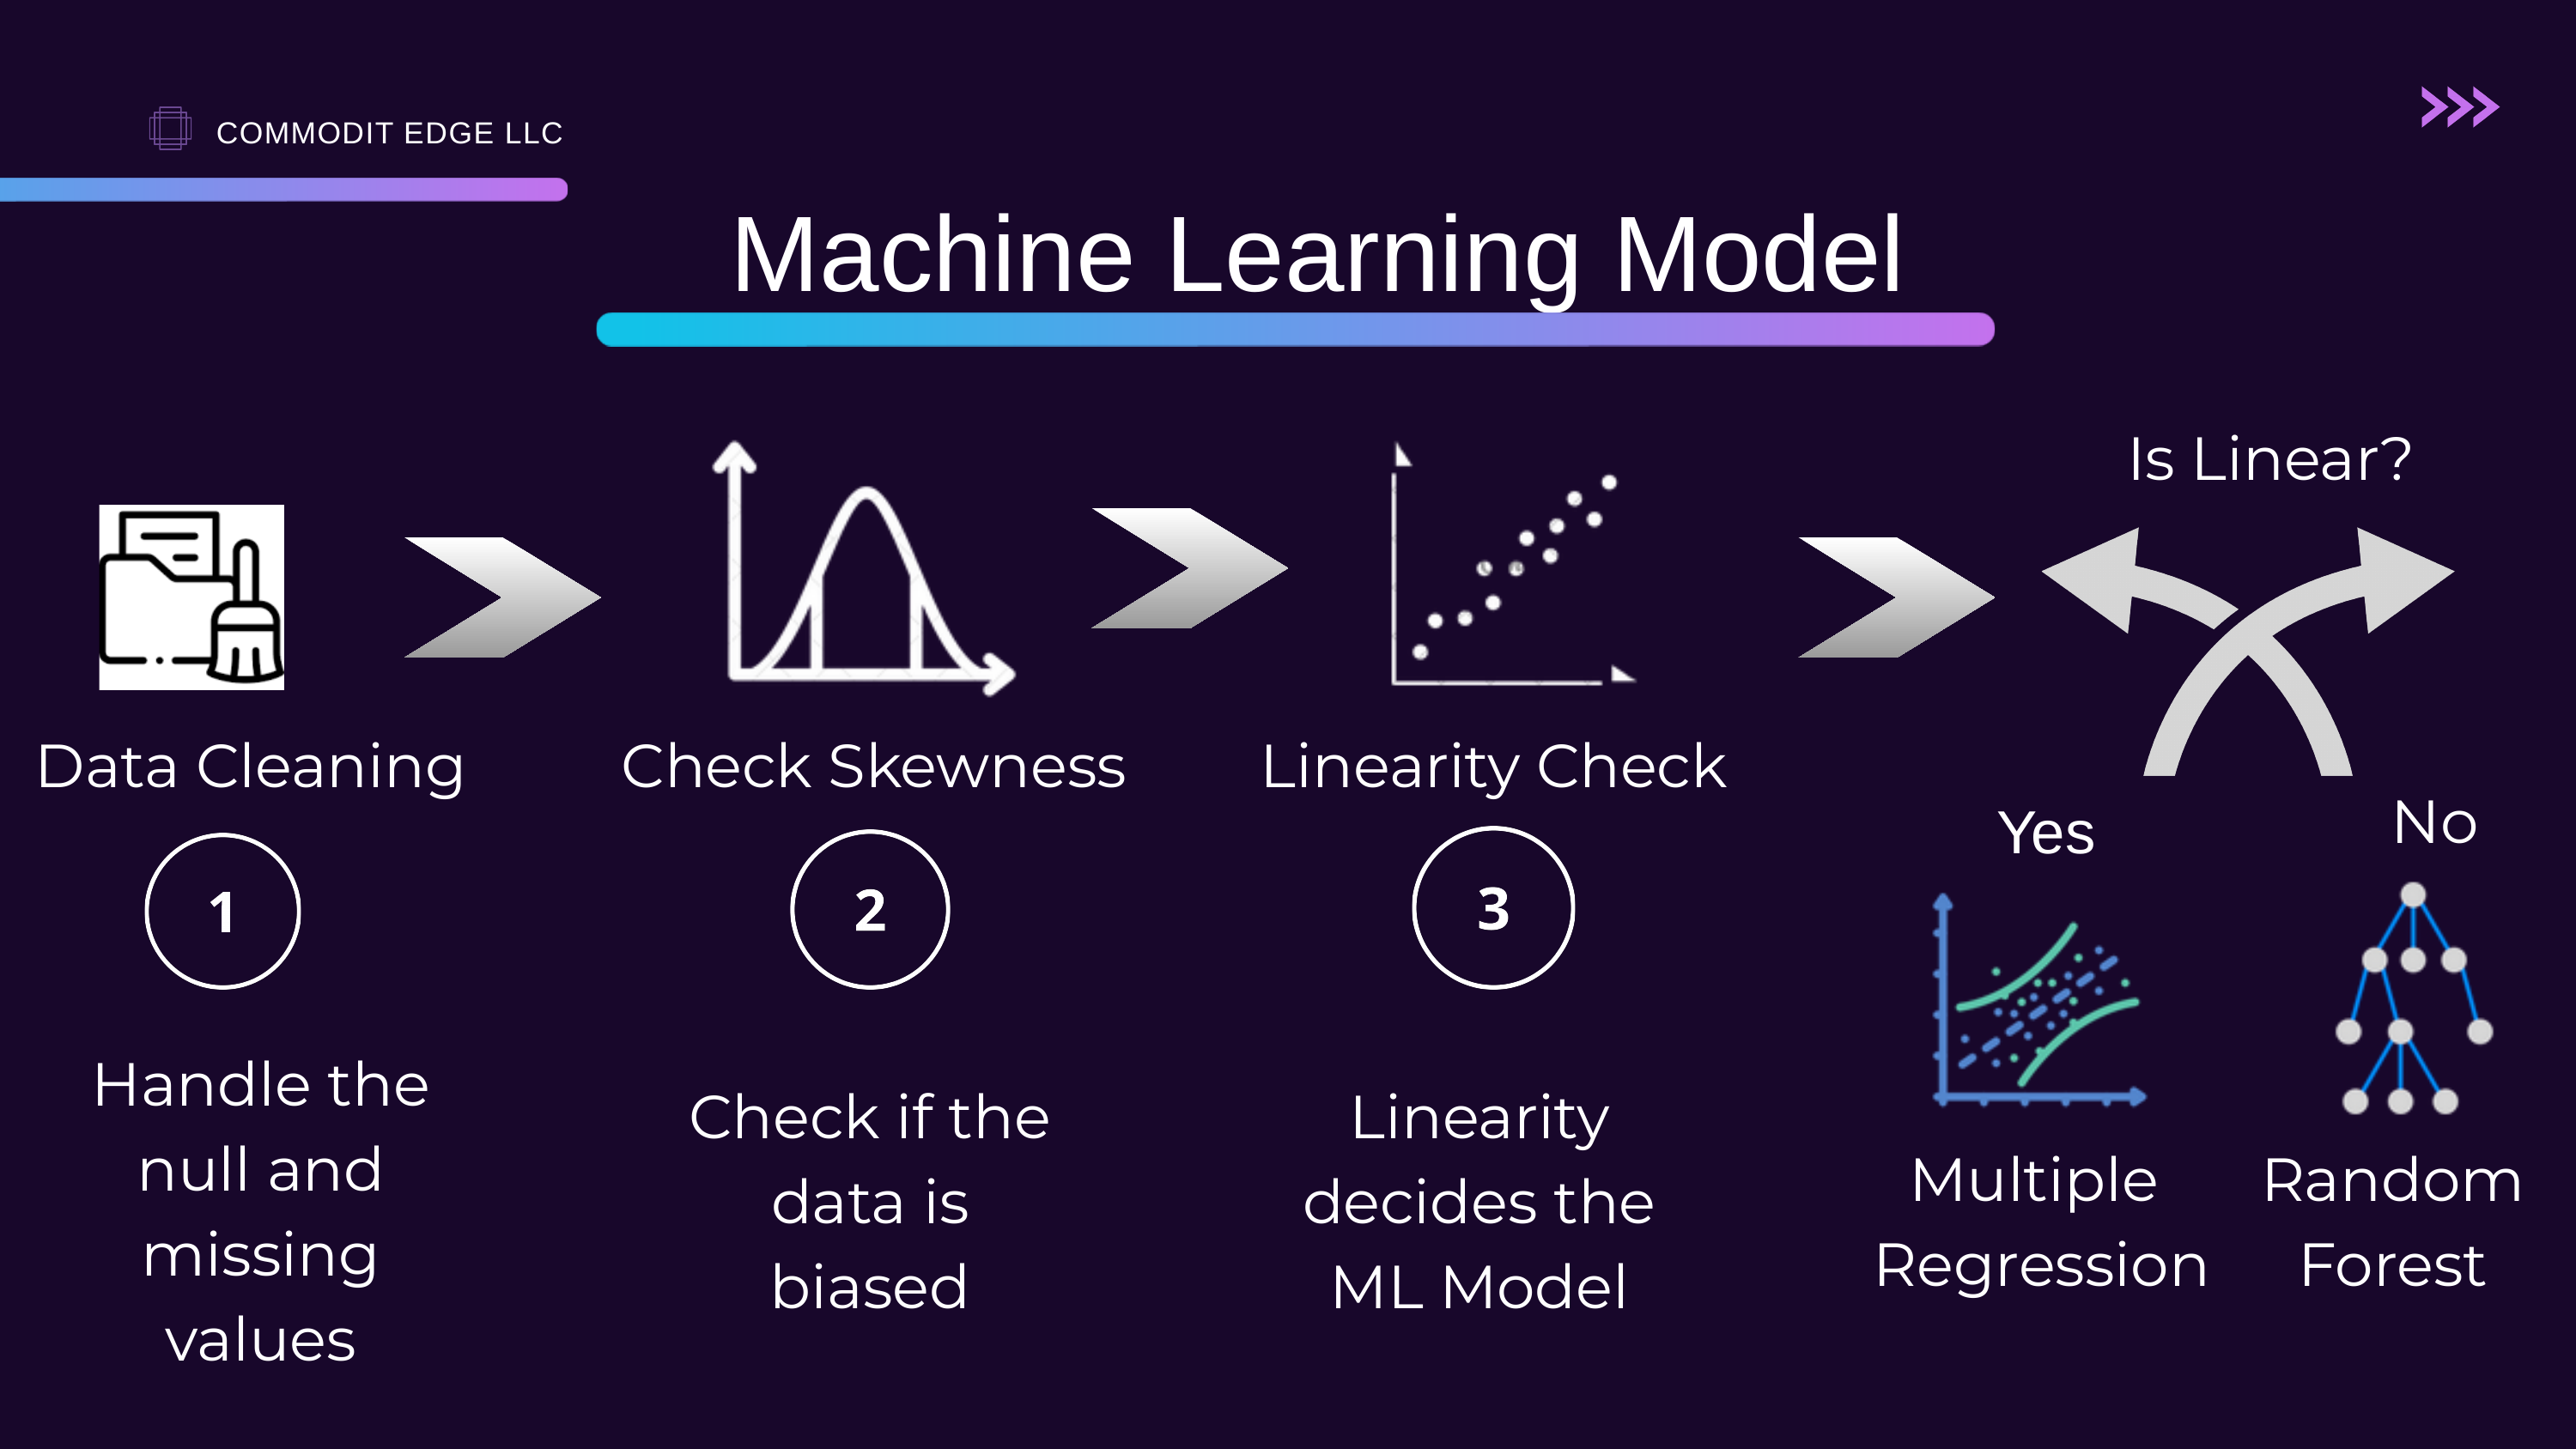

COMMODIT EDGE LLC

Machine Learning Model

Is Linear?

Data Cleaning
Check Skewness
Linearity Check
No
Yes

Handle the null and missing values
Check if the data is biased
Linearity decides the ML Model
Multiple
Regression
Random
Forest